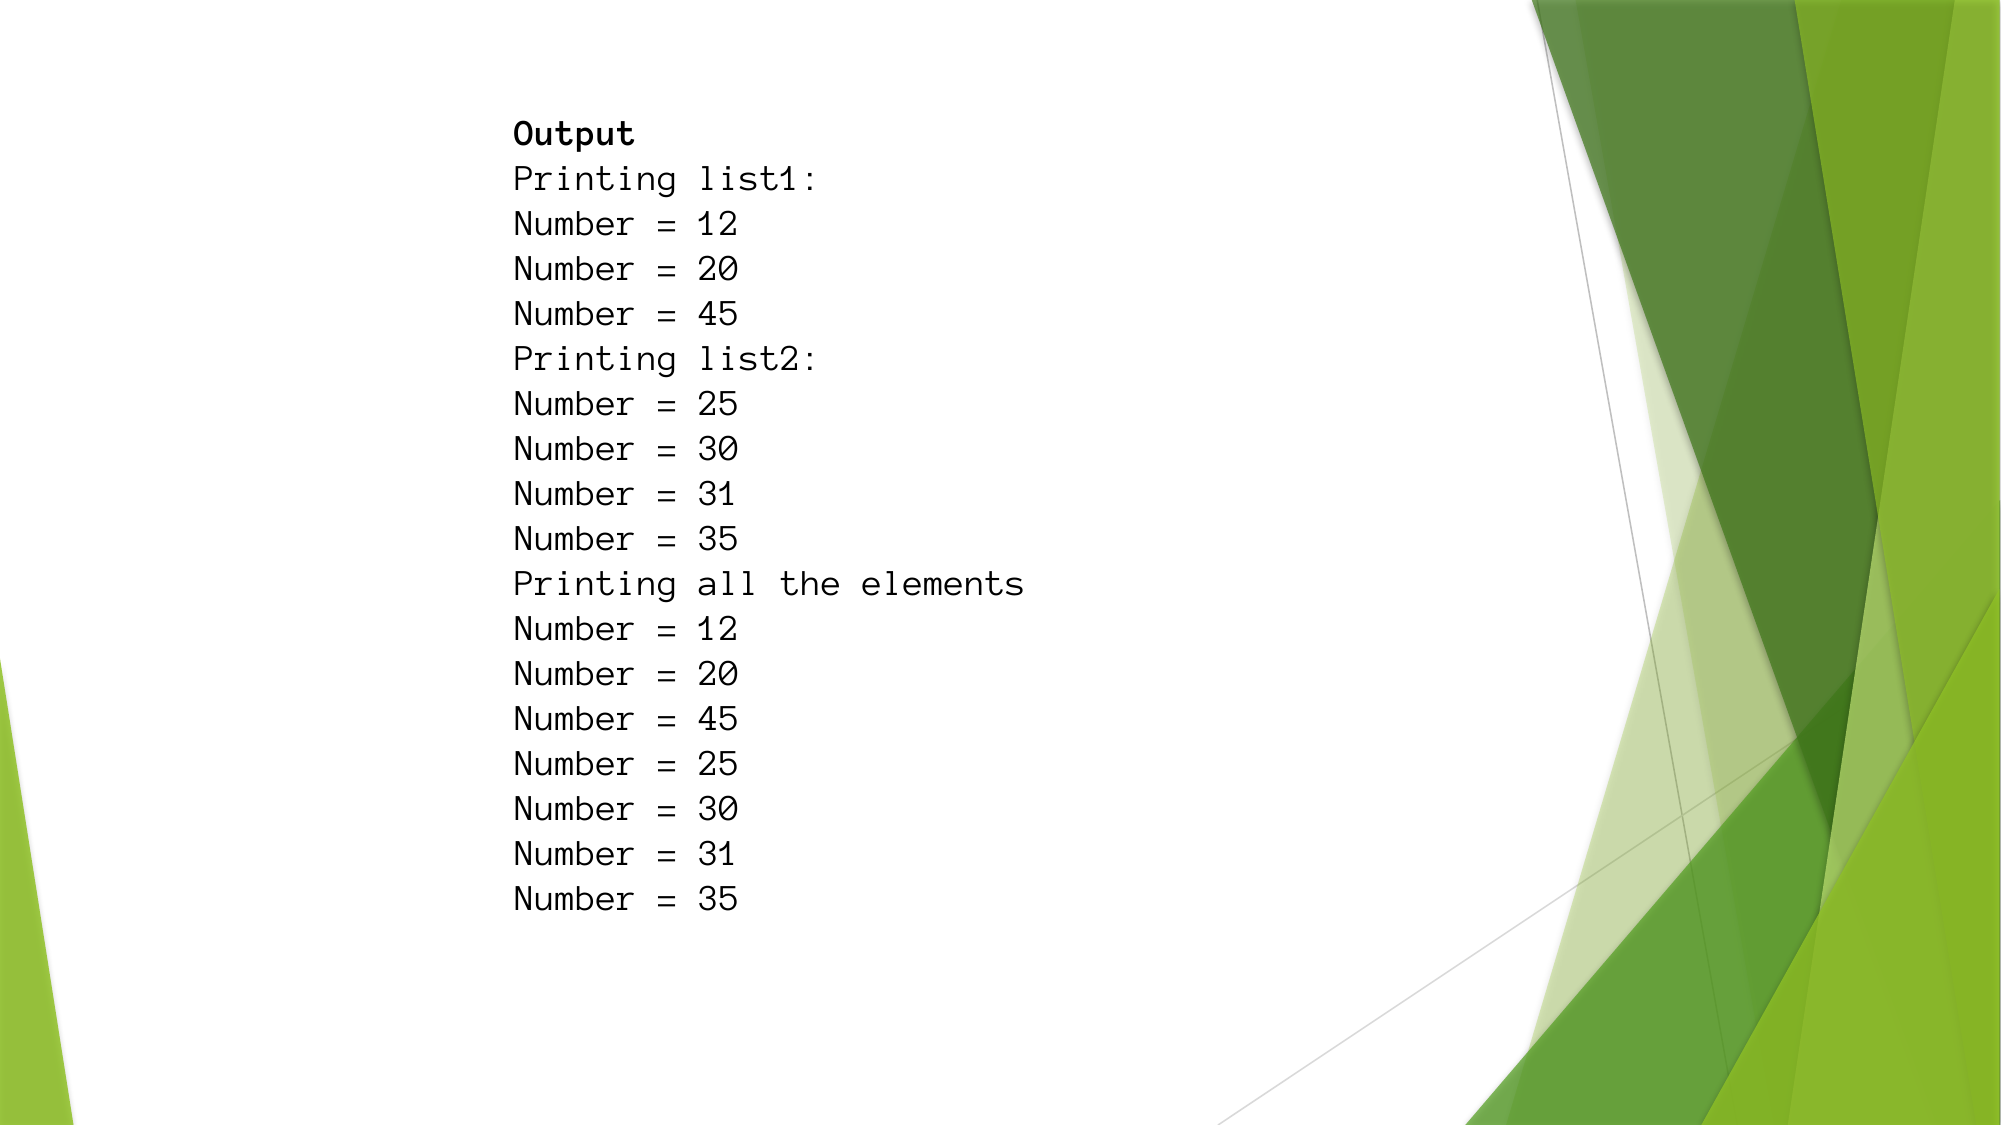

Output
Printing list1:
Number = 12
Number = 20
Number = 45
Printing list2:
Number = 25
Number = 30
Number = 31
Number = 35
Printing all the elements
Number = 12
Number = 20
Number = 45
Number = 25
Number = 30
Number = 31
Number = 35